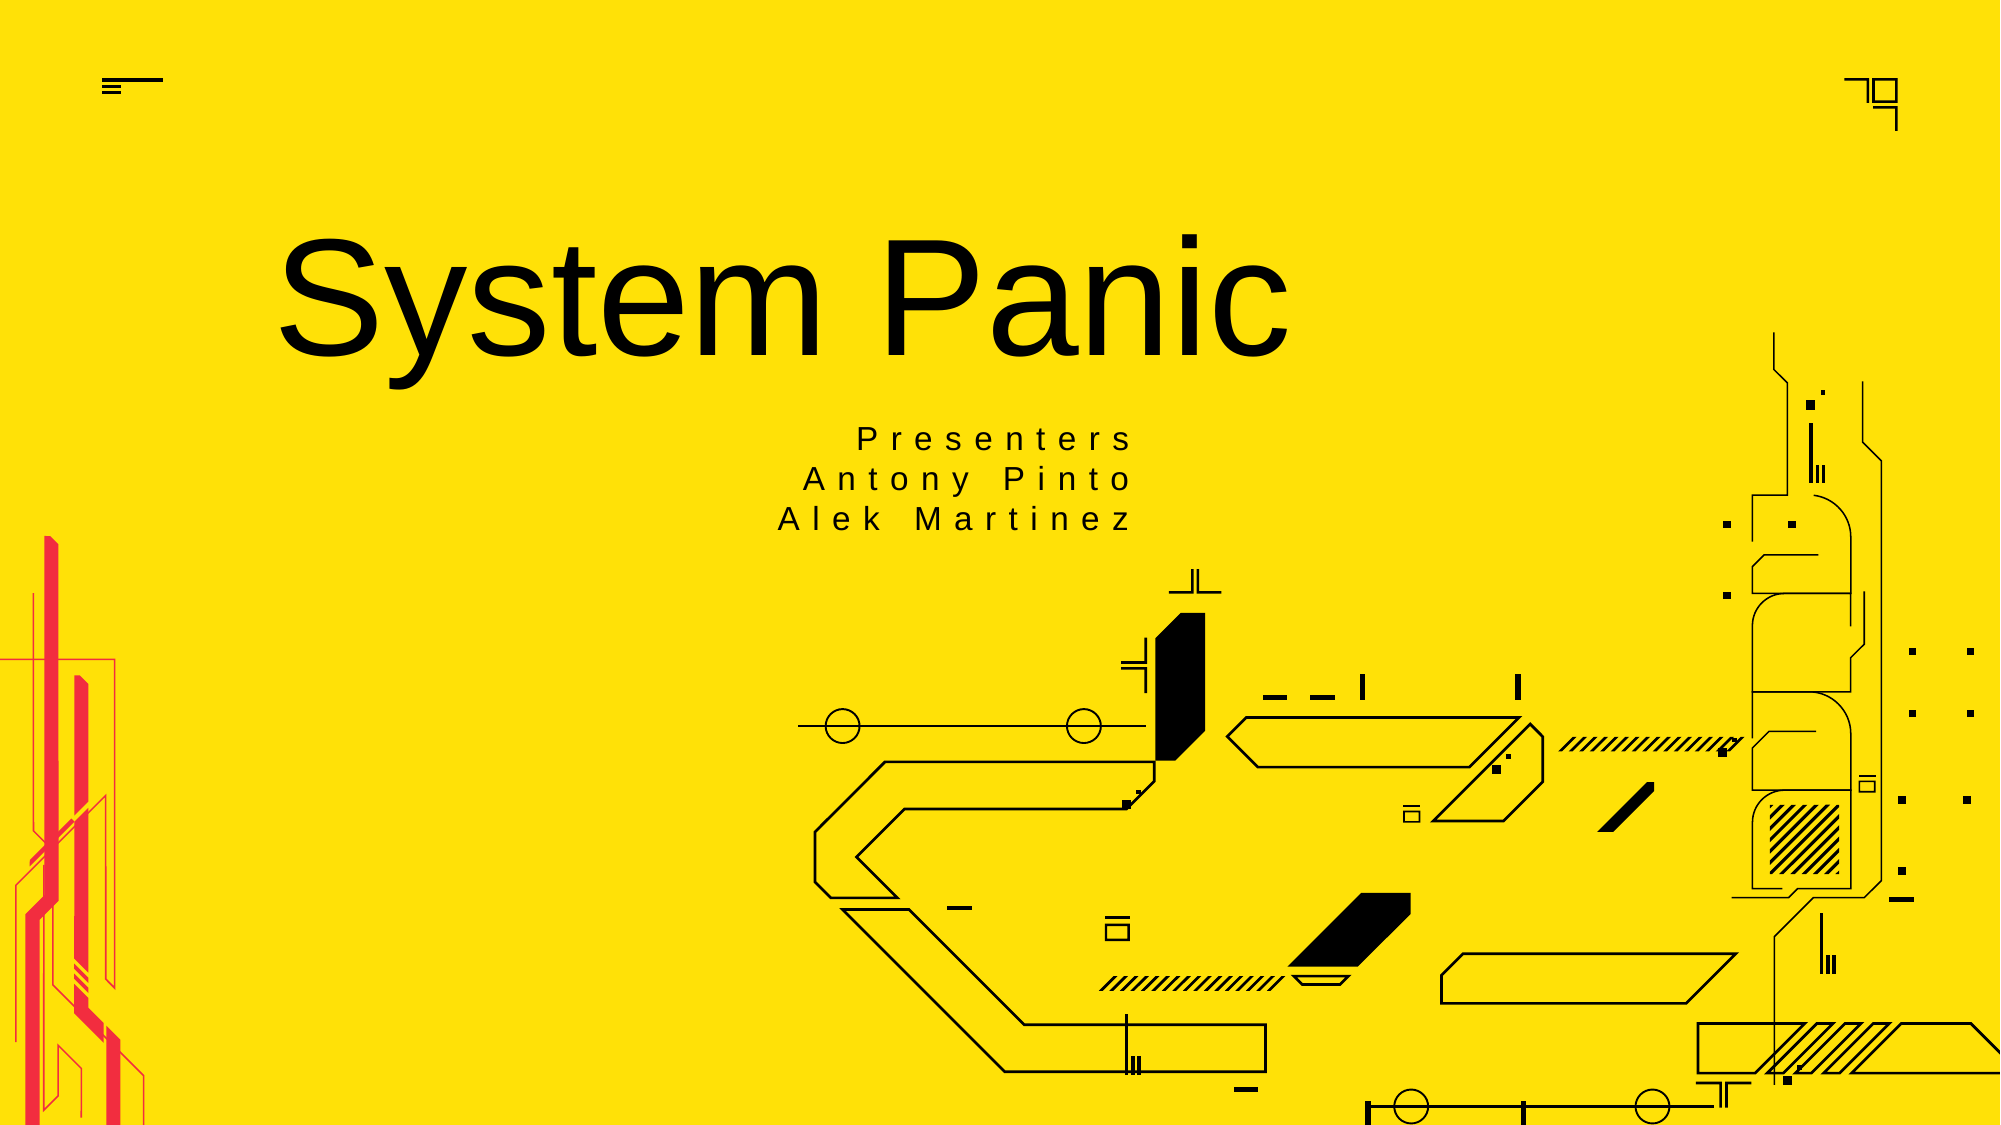

System Panic

Presenters
Antony Pinto
Alek Martinez